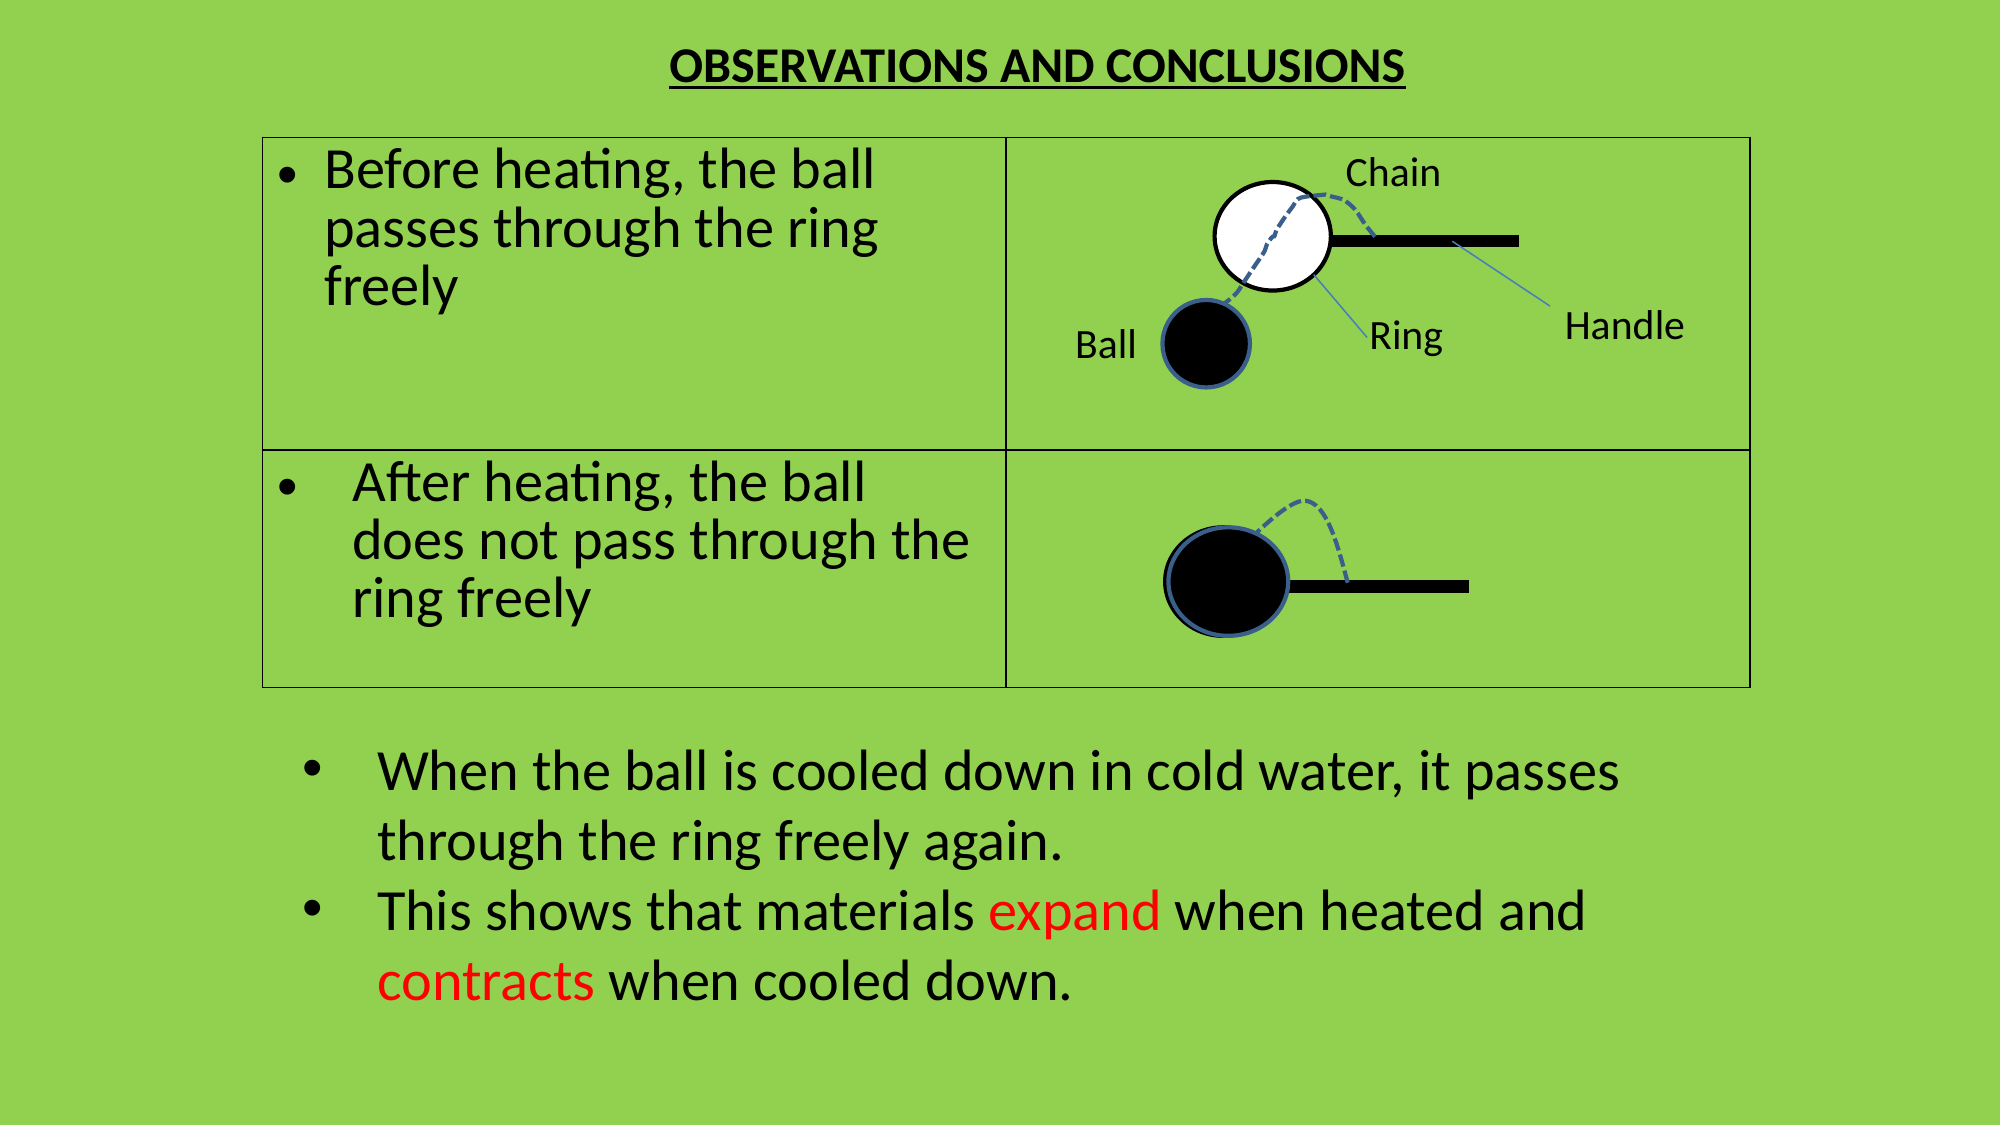

OBSERVATIONS AND CONCLUSIONS
| Before heating, the ball passes through the ring freely |  |
| --- | --- |
| After heating, the ball does not pass through the ring freely |  |
Chain

Handle

Ring
Ball

When the ball is cooled down in cold water, it passes through the ring freely again.
This shows that materials expand when heated and contracts when cooled down.